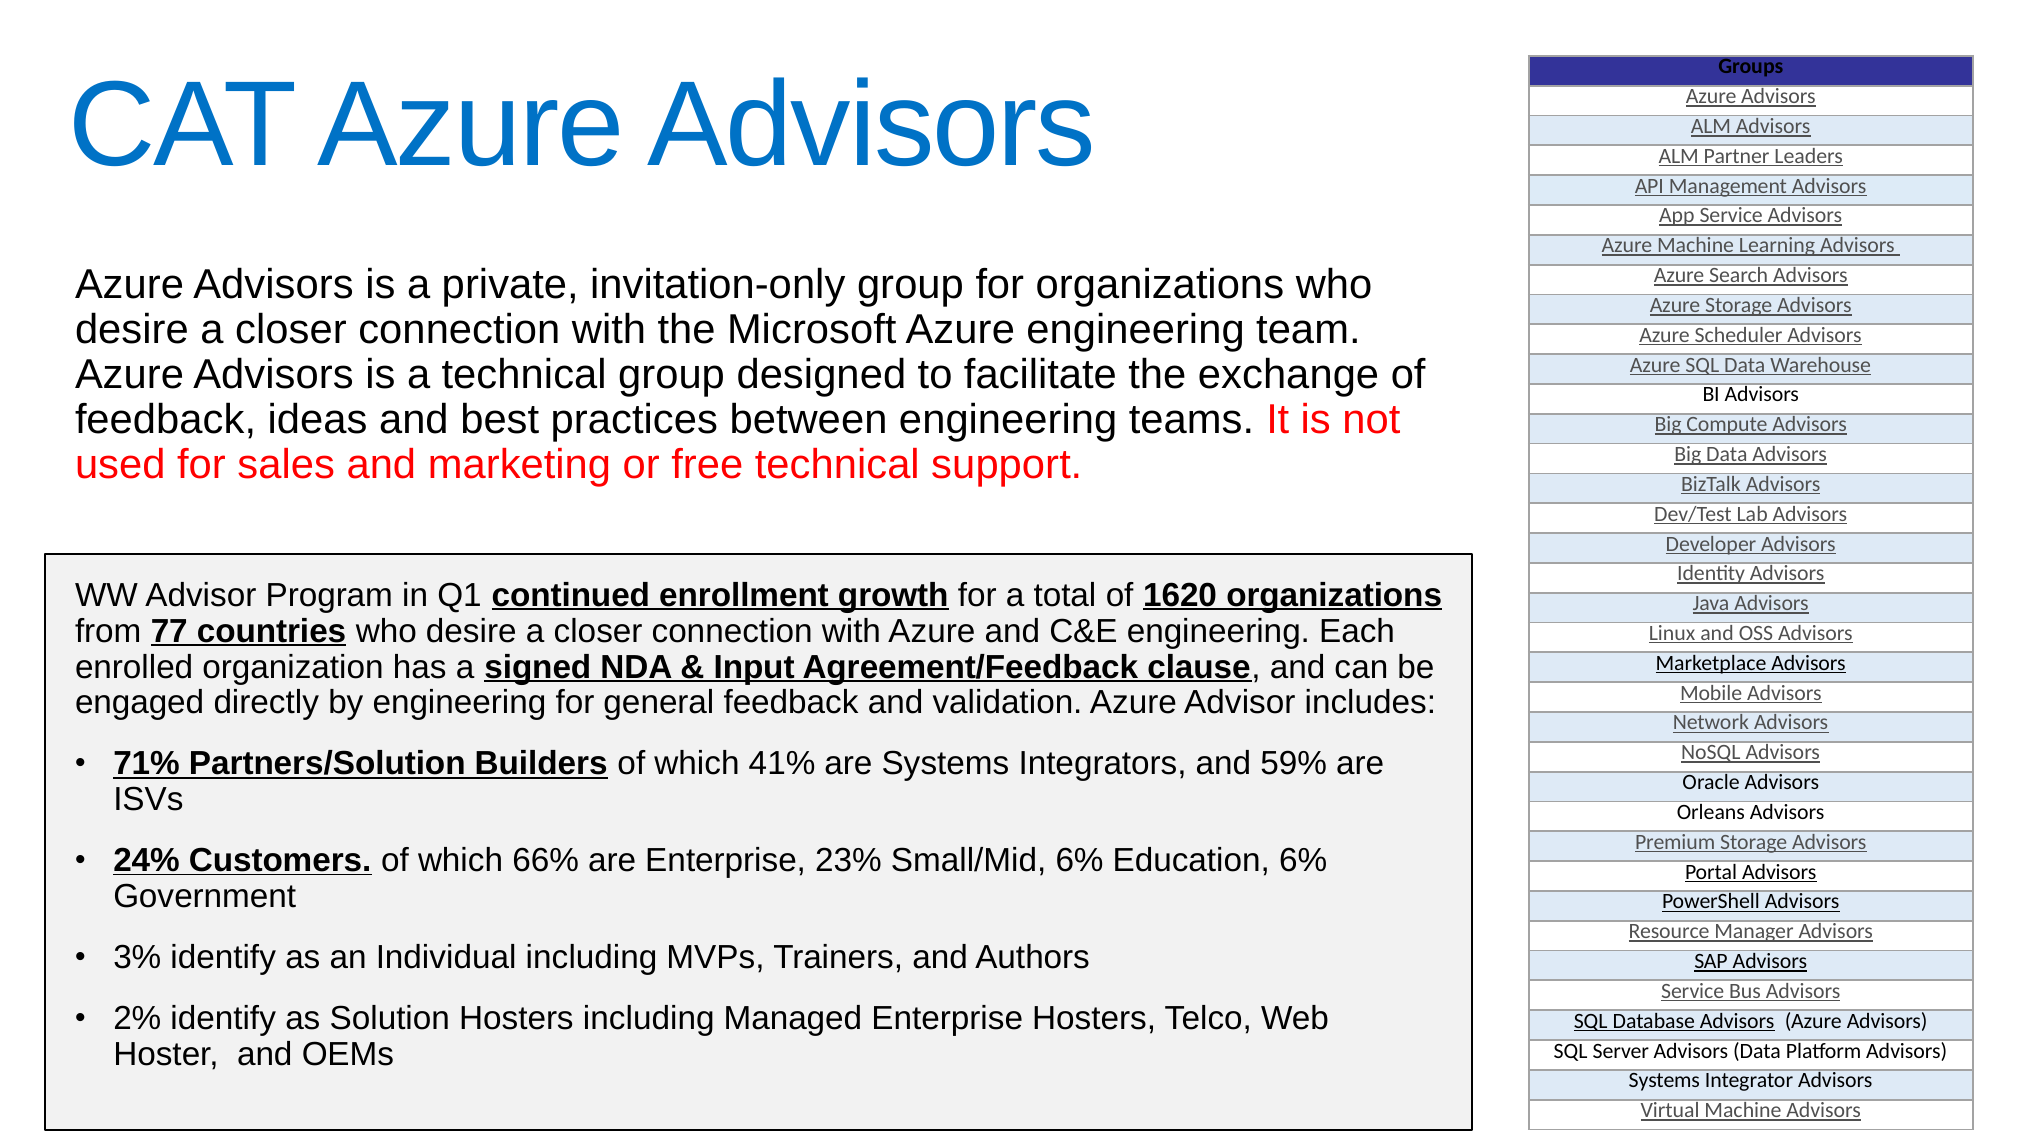

# CAT Azure Advisors
| Groups |
| --- |
| Azure Advisors |
| ALM Advisors |
| ALM Partner Leaders |
| API Management Advisors |
| App Service Advisors |
| Azure Machine Learning Advisors |
| Azure Search Advisors |
| Azure Storage Advisors |
| Azure Scheduler Advisors |
| Azure SQL Data Warehouse |
| BI Advisors |
| Big Compute Advisors |
| Big Data Advisors |
| BizTalk Advisors |
| Dev/Test Lab Advisors |
| Developer Advisors |
| Identity Advisors |
| Java Advisors |
| Linux and OSS Advisors |
| Marketplace Advisors |
| Mobile Advisors |
| Network Advisors |
| NoSQL Advisors |
| Oracle Advisors |
| Orleans Advisors |
| Premium Storage Advisors |
| Portal Advisors |
| PowerShell Advisors |
| Resource Manager Advisors |
| SAP Advisors |
| Service Bus Advisors |
| SQL Database Advisors  (Azure Advisors) |
| SQL Server Advisors (Data Platform Advisors) |
| Systems Integrator Advisors |
| Virtual Machine Advisors |
Azure Advisors is a private, invitation-only group for organizations who desire a closer connection with the Microsoft Azure engineering team. Azure Advisors is a technical group designed to facilitate the exchange of feedback, ideas and best practices between engineering teams. It is not used for sales and marketing or free technical support.
WW Advisor Program in Q1 continued enrollment growth for a total of 1620 organizations from 77 countries who desire a closer connection with Azure and C&E engineering. Each enrolled organization has a signed NDA & Input Agreement/Feedback clause, and can be engaged directly by engineering for general feedback and validation. Azure Advisor includes:
71% Partners/Solution Builders of which 41% are Systems Integrators, and 59% are ISVs
24% Customers. of which 66% are Enterprise, 23% Small/Mid, 6% Education, 6% Government
3% identify as an Individual including MVPs, Trainers, and Authors
2% identify as Solution Hosters including Managed Enterprise Hosters, Telco, Web Hoster,  and OEMs